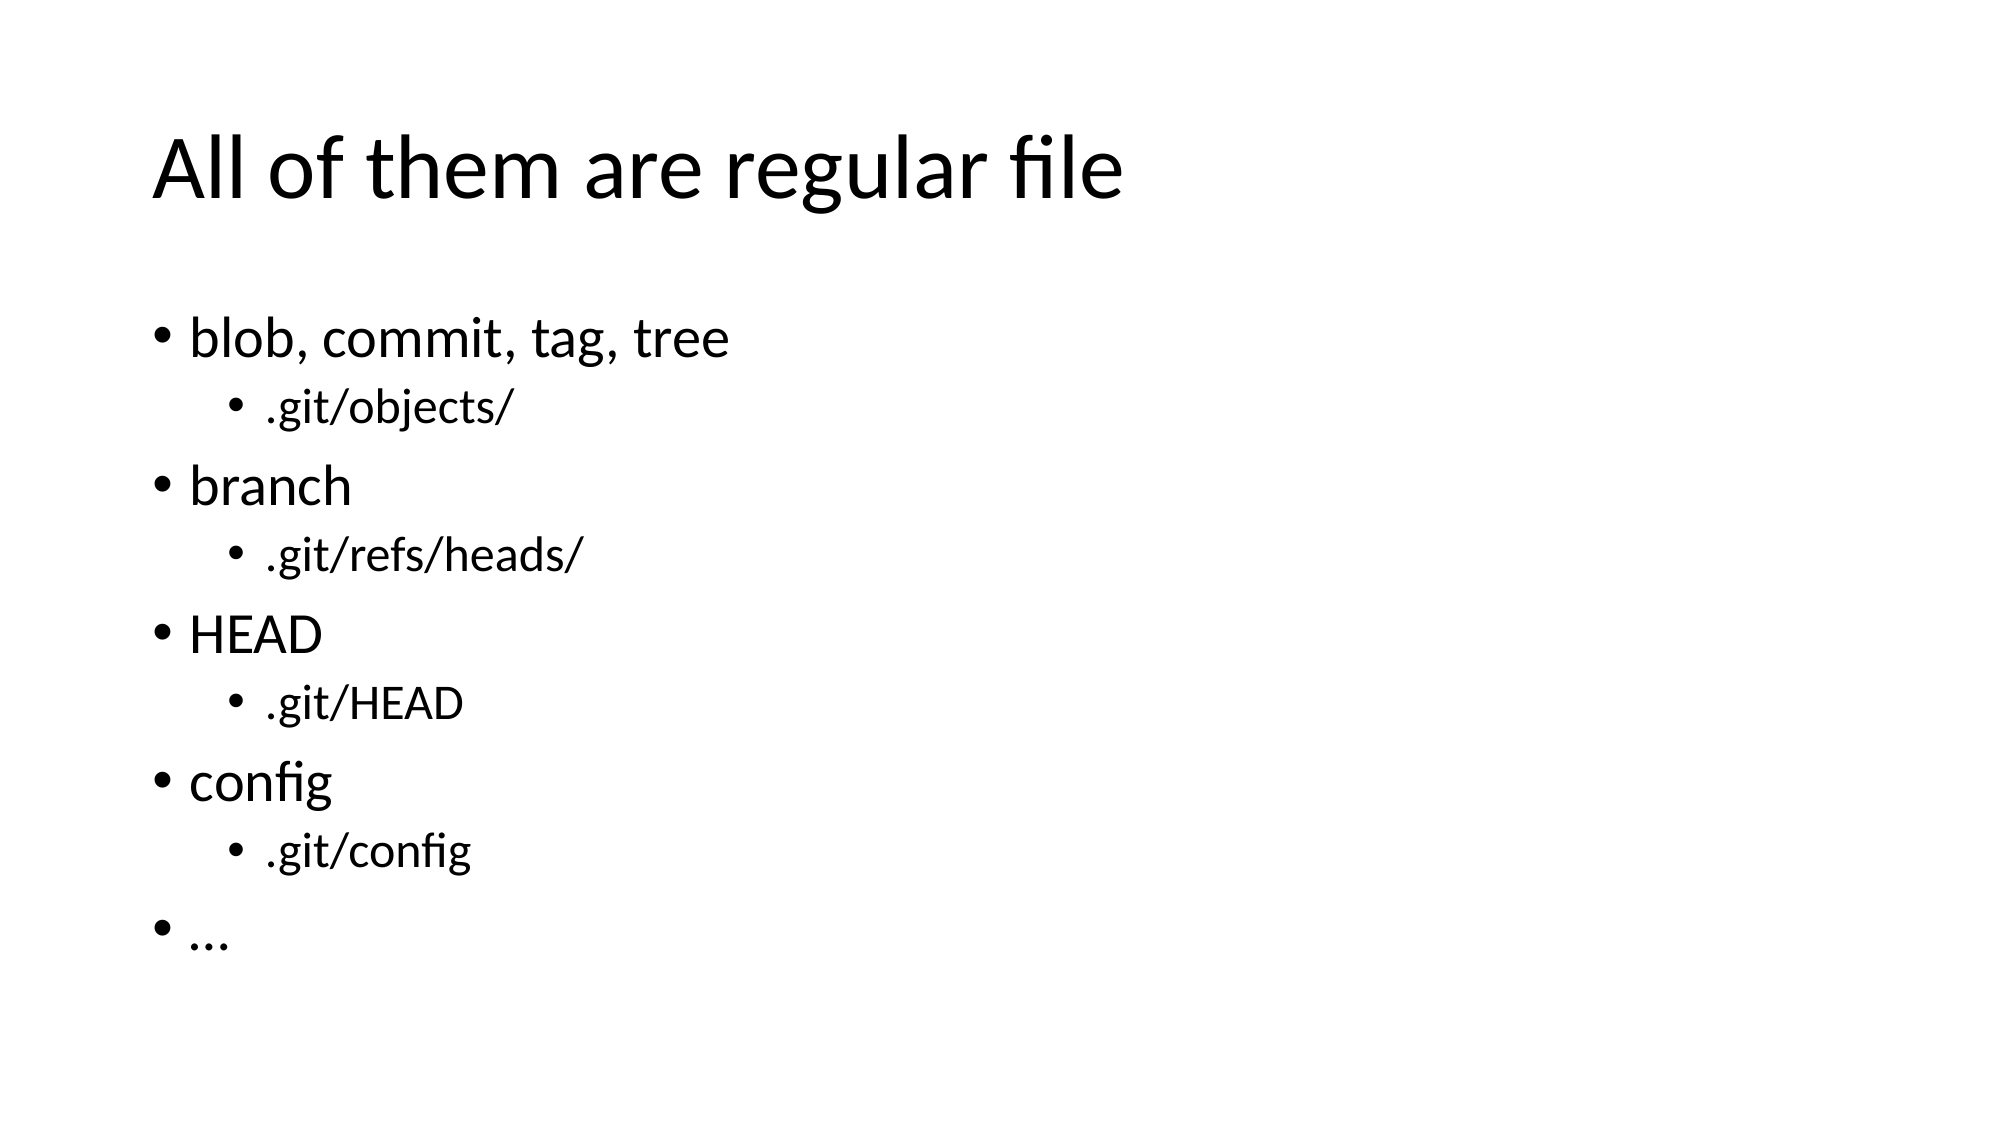

# All of them are regular file
blob, commit, tag, tree
.git/objects/
branch
.git/refs/heads/
HEAD
.git/HEAD
config
.git/config
…